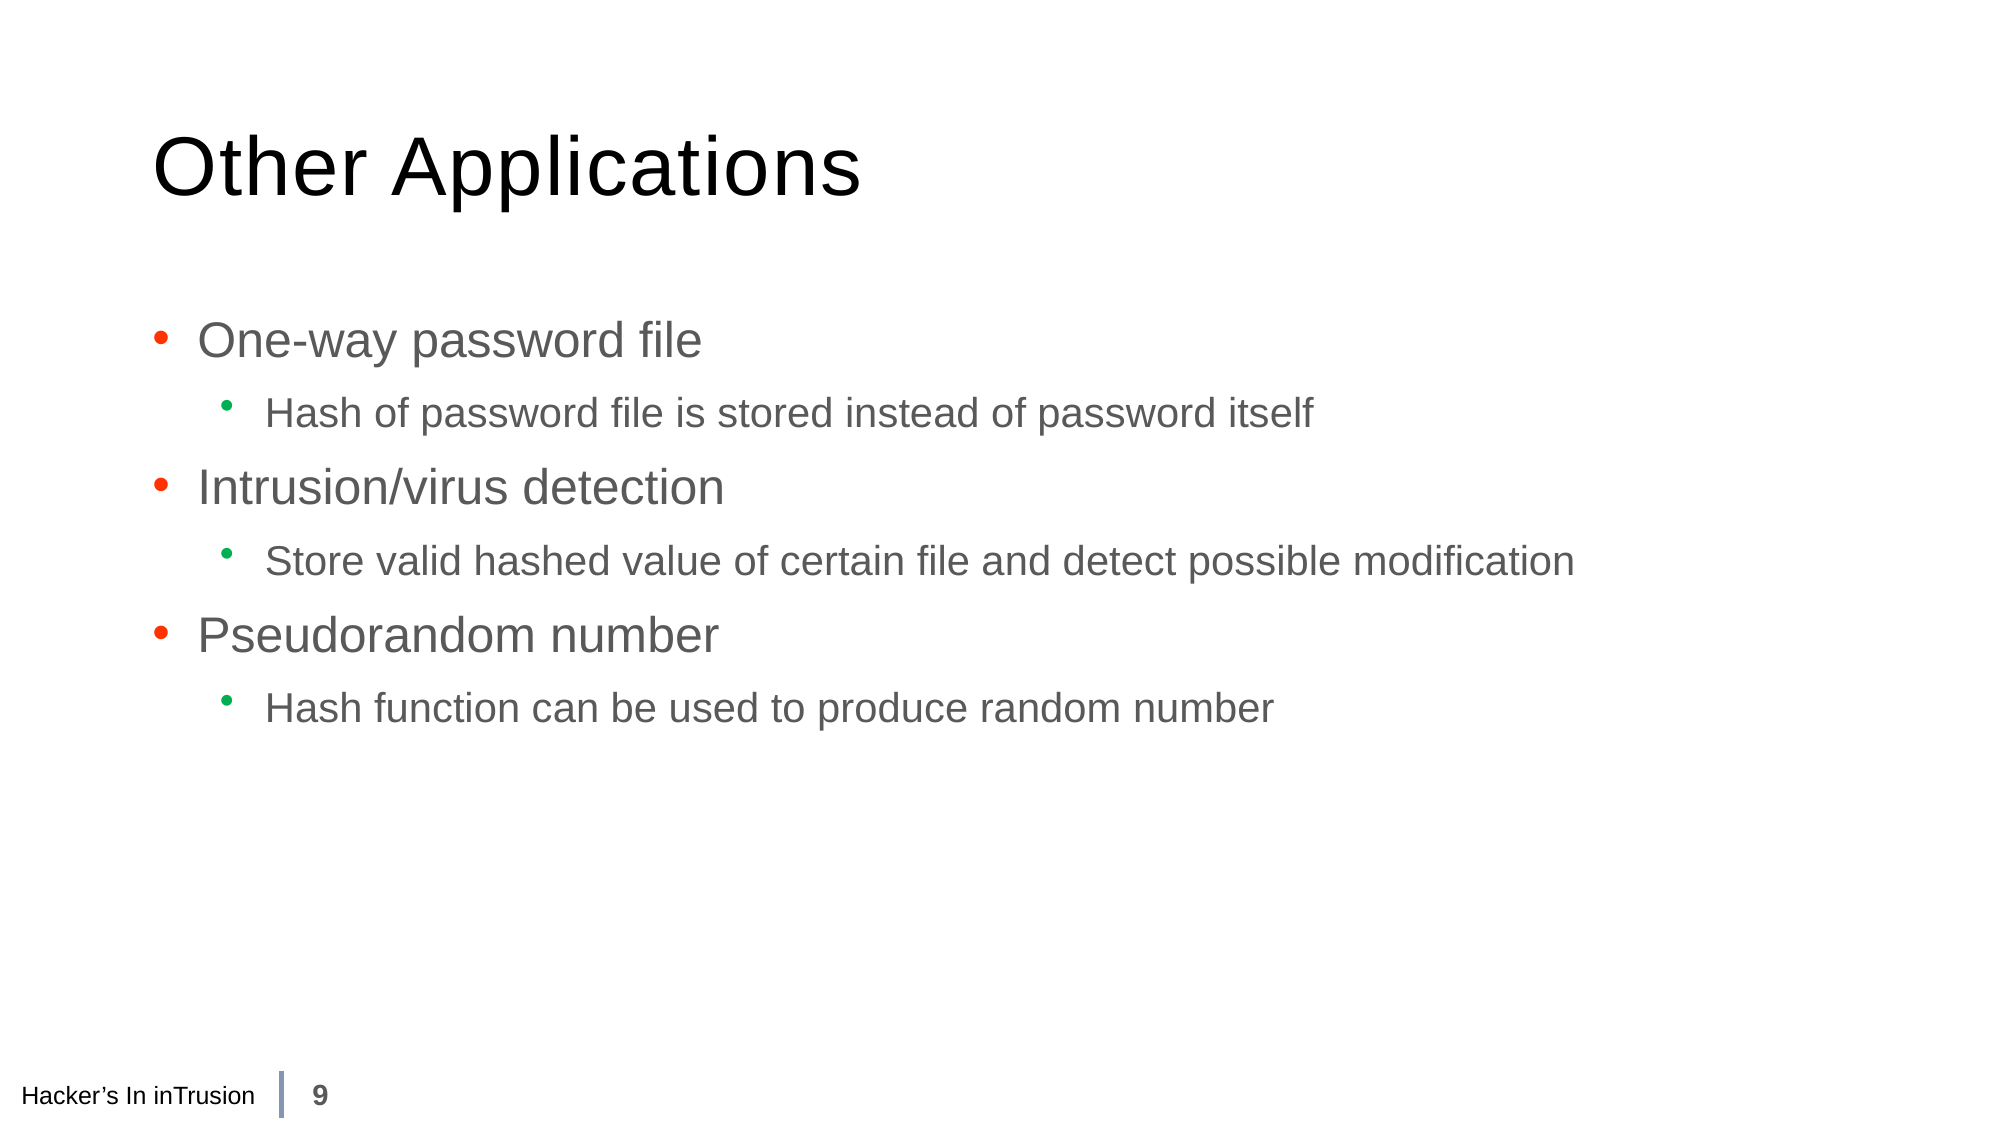

# Other Applications
One-way password file
Hash of password file is stored instead of password itself
Intrusion/virus detection
Store valid hashed value of certain file and detect possible modification
Pseudorandom number
Hash function can be used to produce random number